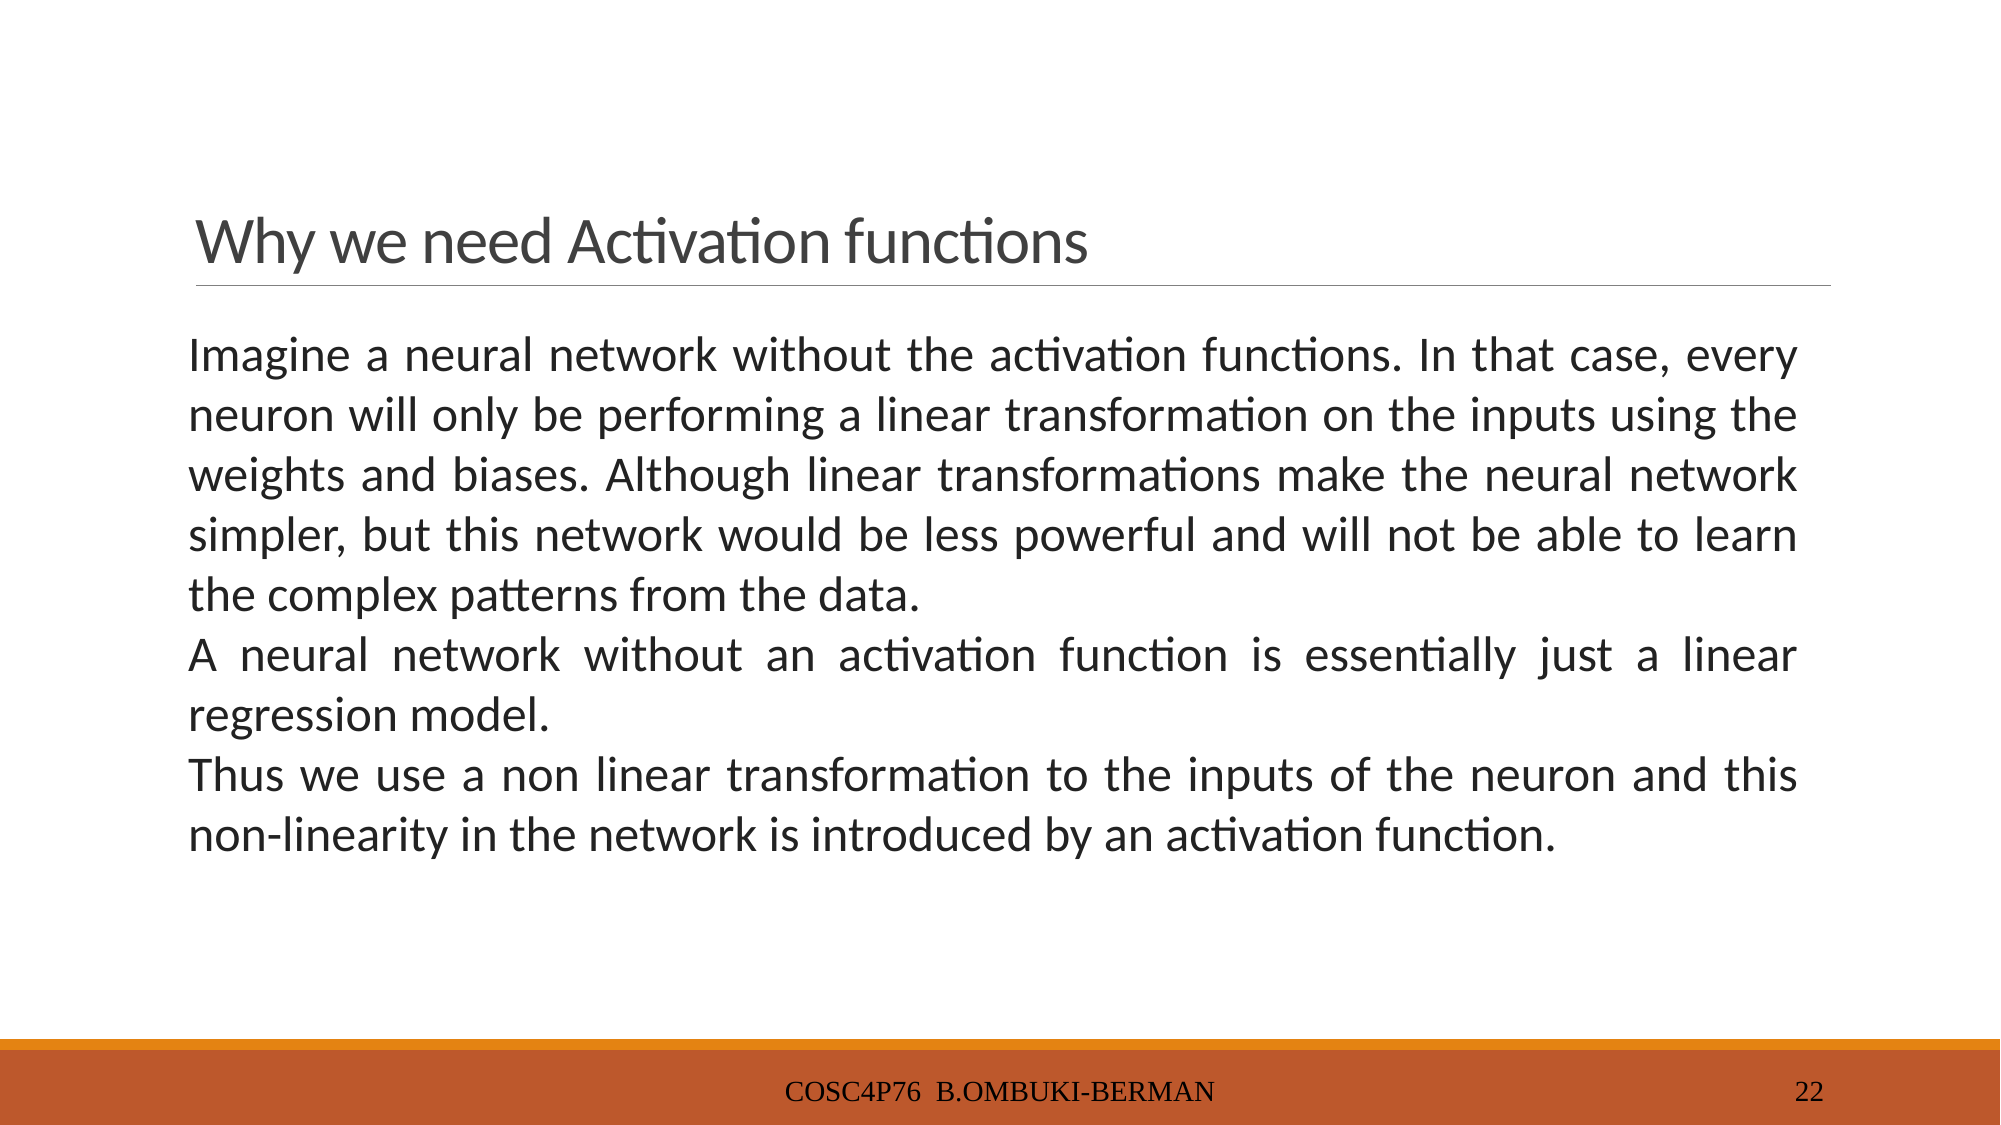

# Why we need Activation functions
Imagine a neural network without the activation functions. In that case, every neuron will only be performing a linear transformation on the inputs using the weights and biases. Although linear transformations make the neural network simpler, but this network would be less powerful and will not be able to learn the complex patterns from the data.
A neural network without an activation function is essentially just a linear regression model.
Thus we use a non linear transformation to the inputs of the neuron and this non-linearity in the network is introduced by an activation function.
COSC4P76  B.Ombuki-Berman
22